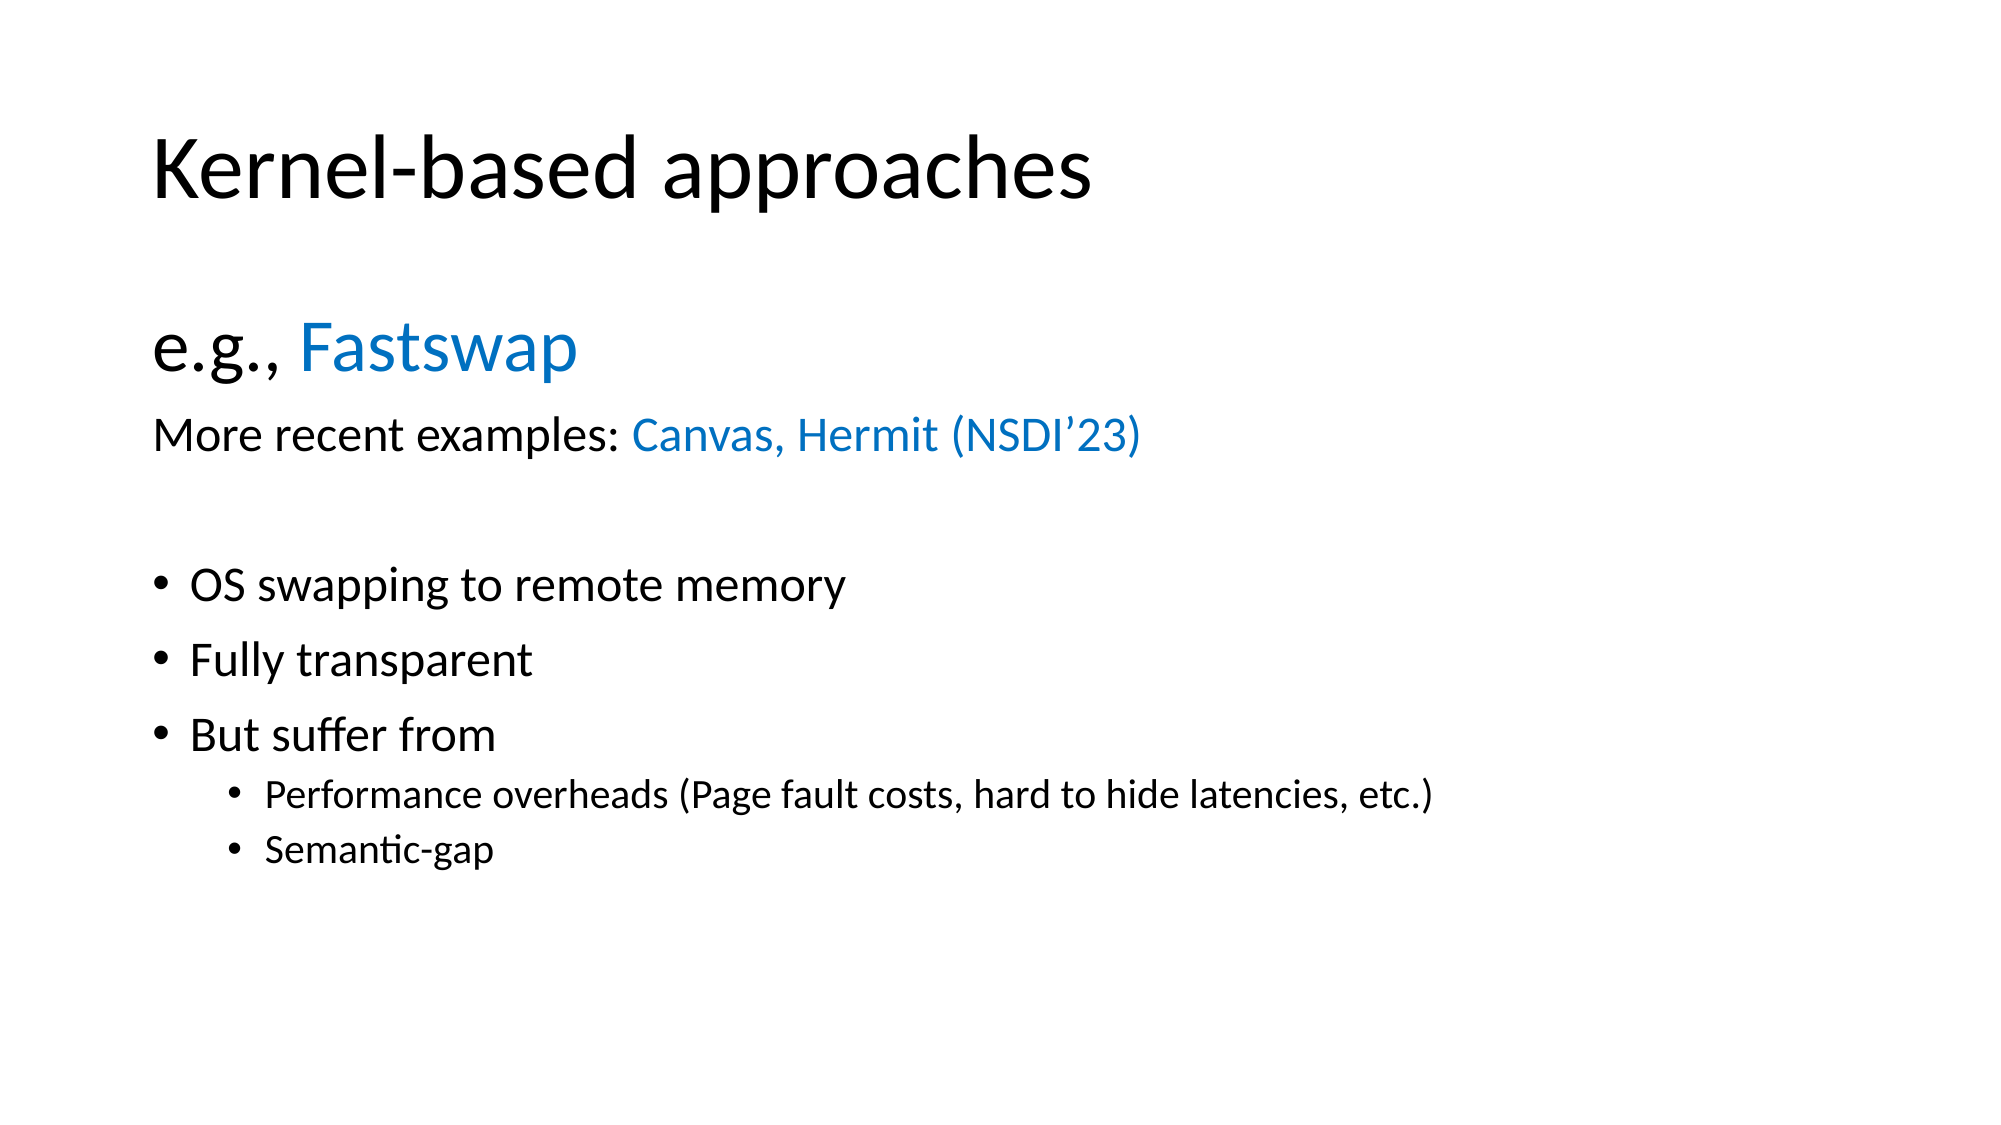

# Kernel-based approaches
e.g., Fastswap
More recent examples: Canvas, Hermit (NSDI’23)

OS swapping to remote memory
Fully transparent
But suffer from
Performance overheads (Page fault costs, hard to hide latencies, etc.)
Semantic-gap